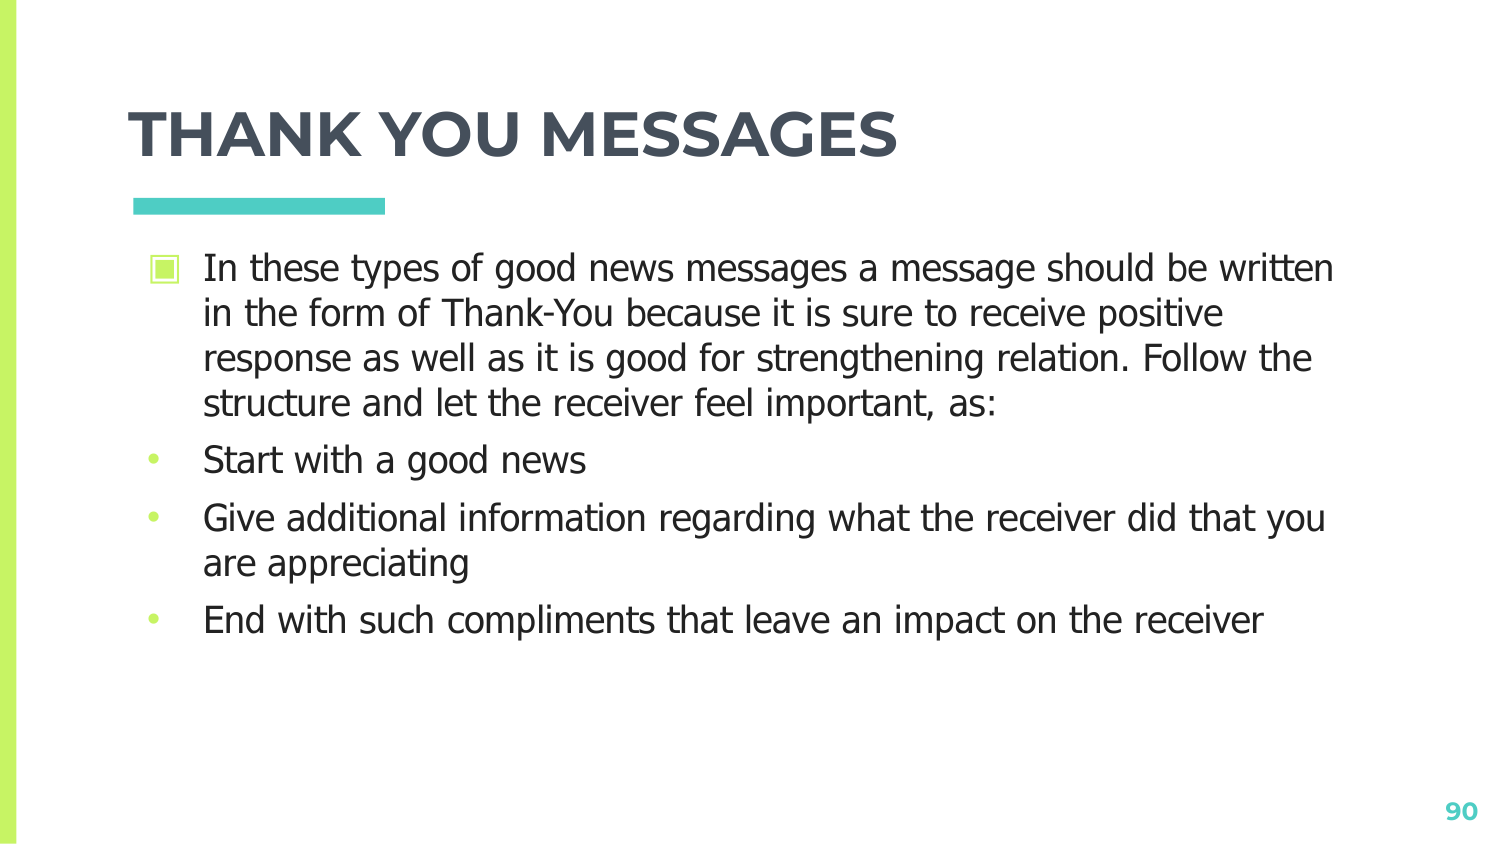

# THANK YOU MESSAGES
In these types of good news messages a message should be written in the form of Thank-You because it is sure to receive positive response as well as it is good for strengthening relation. Follow the structure and let the receiver feel important, as:
Start with a good news
Give additional information regarding what the receiver did that you are appreciating
End with such compliments that leave an impact on the receiver

90